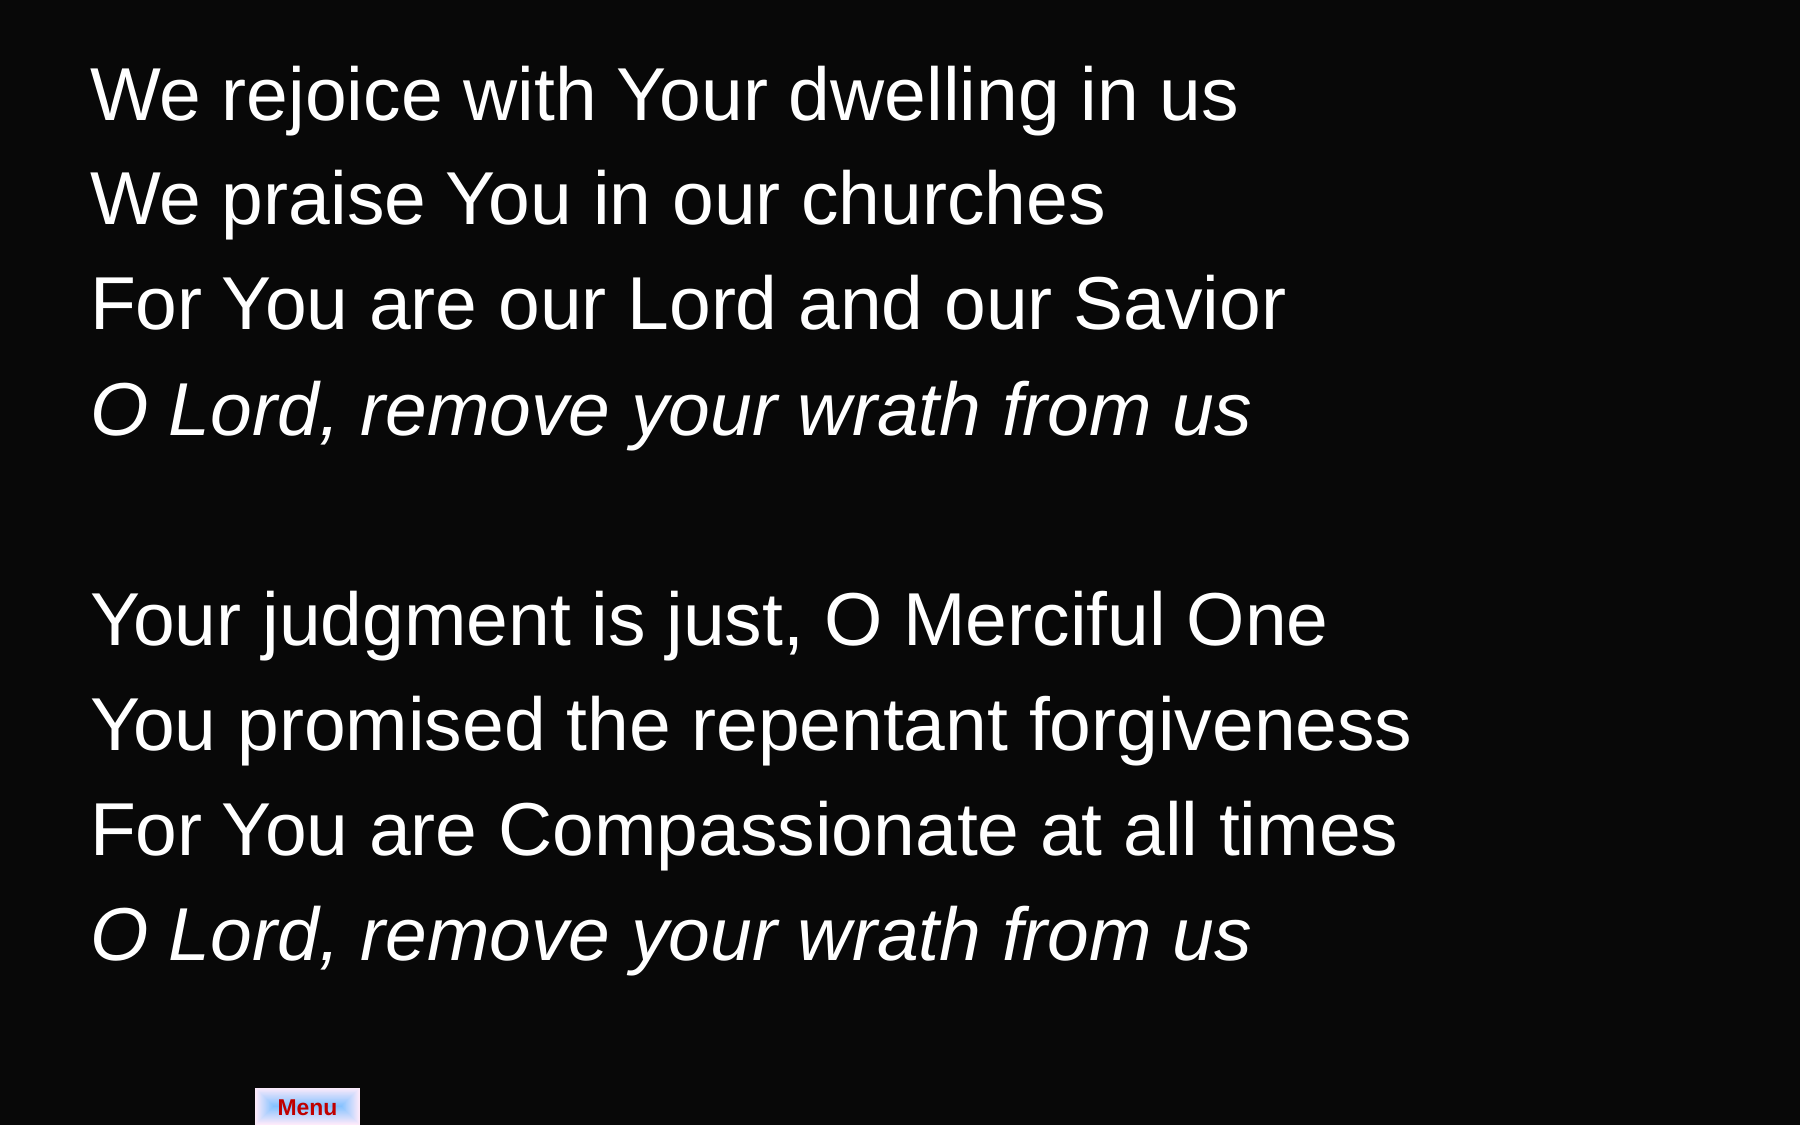

We rejoice with Your dwelling in us
We praise You in our churches
For You are our Lord and our Savior
O Lord, remove your wrath from us

Your judgment is just, O Merciful One
You promised the repentant forgiveness
For You are Compassionate at all times
O Lord, remove your wrath from us

Menu